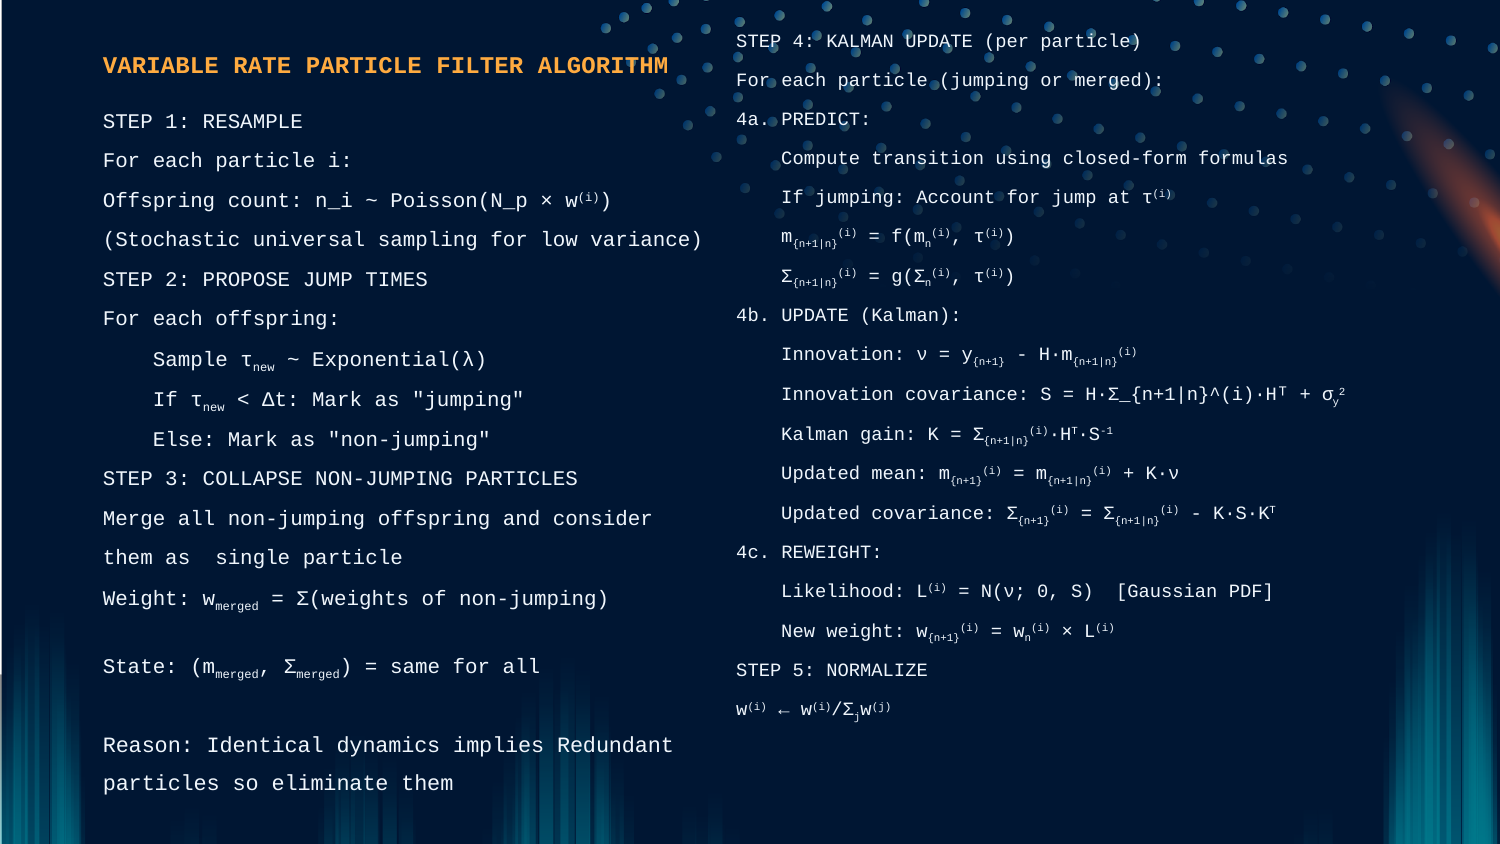

# VARIABLE RATE PARTICLE FILTER ALGORITHM
STEP 4: KALMAN UPDATE (per particle)
For each particle (jumping or merged):
4a. PREDICT:
    Compute transition using closed-form formulas
    If jumping: Account for jump at τ(i)
    m{n+1|n}(i) = f(mn(i), τ(i))
    Σ{n+1|n}(i) = g(Σn(i), τ(i))
4b. UPDATE (Kalman):
    Innovation: ν = y{n+1} - H·m{n+1|n}(i)
    Innovation covariance: S = H·Σ_{n+1|n}^(i)·Hᵀ + σy2
    Kalman gain: K = Σ{n+1|n}(i)·HT·S-1
    Updated mean: m{n+1}(i) = m{n+1|n}(i) + K·ν
    Updated covariance: Σ{n+1}(i) = Σ{n+1|n}(i) - K·S·KT
4c. REWEIGHT:
    Likelihood: L(i) = N(ν; 0, S)  [Gaussian PDF]
    New weight: w{n+1}(i) = wn(i) × L(i)
STEP 5: NORMALIZE
w(i) ← w(i)/Σjw(j)

STEP 1: RESAMPLE
For each particle i:
Offspring count: n_i ~ Poisson(N_p × w(i))
(Stochastic universal sampling for low variance)
STEP 2: PROPOSE JUMP TIMES
For each offspring:
    Sample τnew ~ Exponential(λ)
    If τnew < Δt: Mark as "jumping"
    Else: Mark as "non-jumping"
STEP 3: COLLAPSE NON-JUMPING PARTICLES
Merge all non-jumping offspring and consider
them as  single particle
Weight: wmerged = Σ(weights of non-jumping)
State: (mmerged, Σmerged) = same for all

Reason: Identical dynamics implies Redundant particles so eliminate them